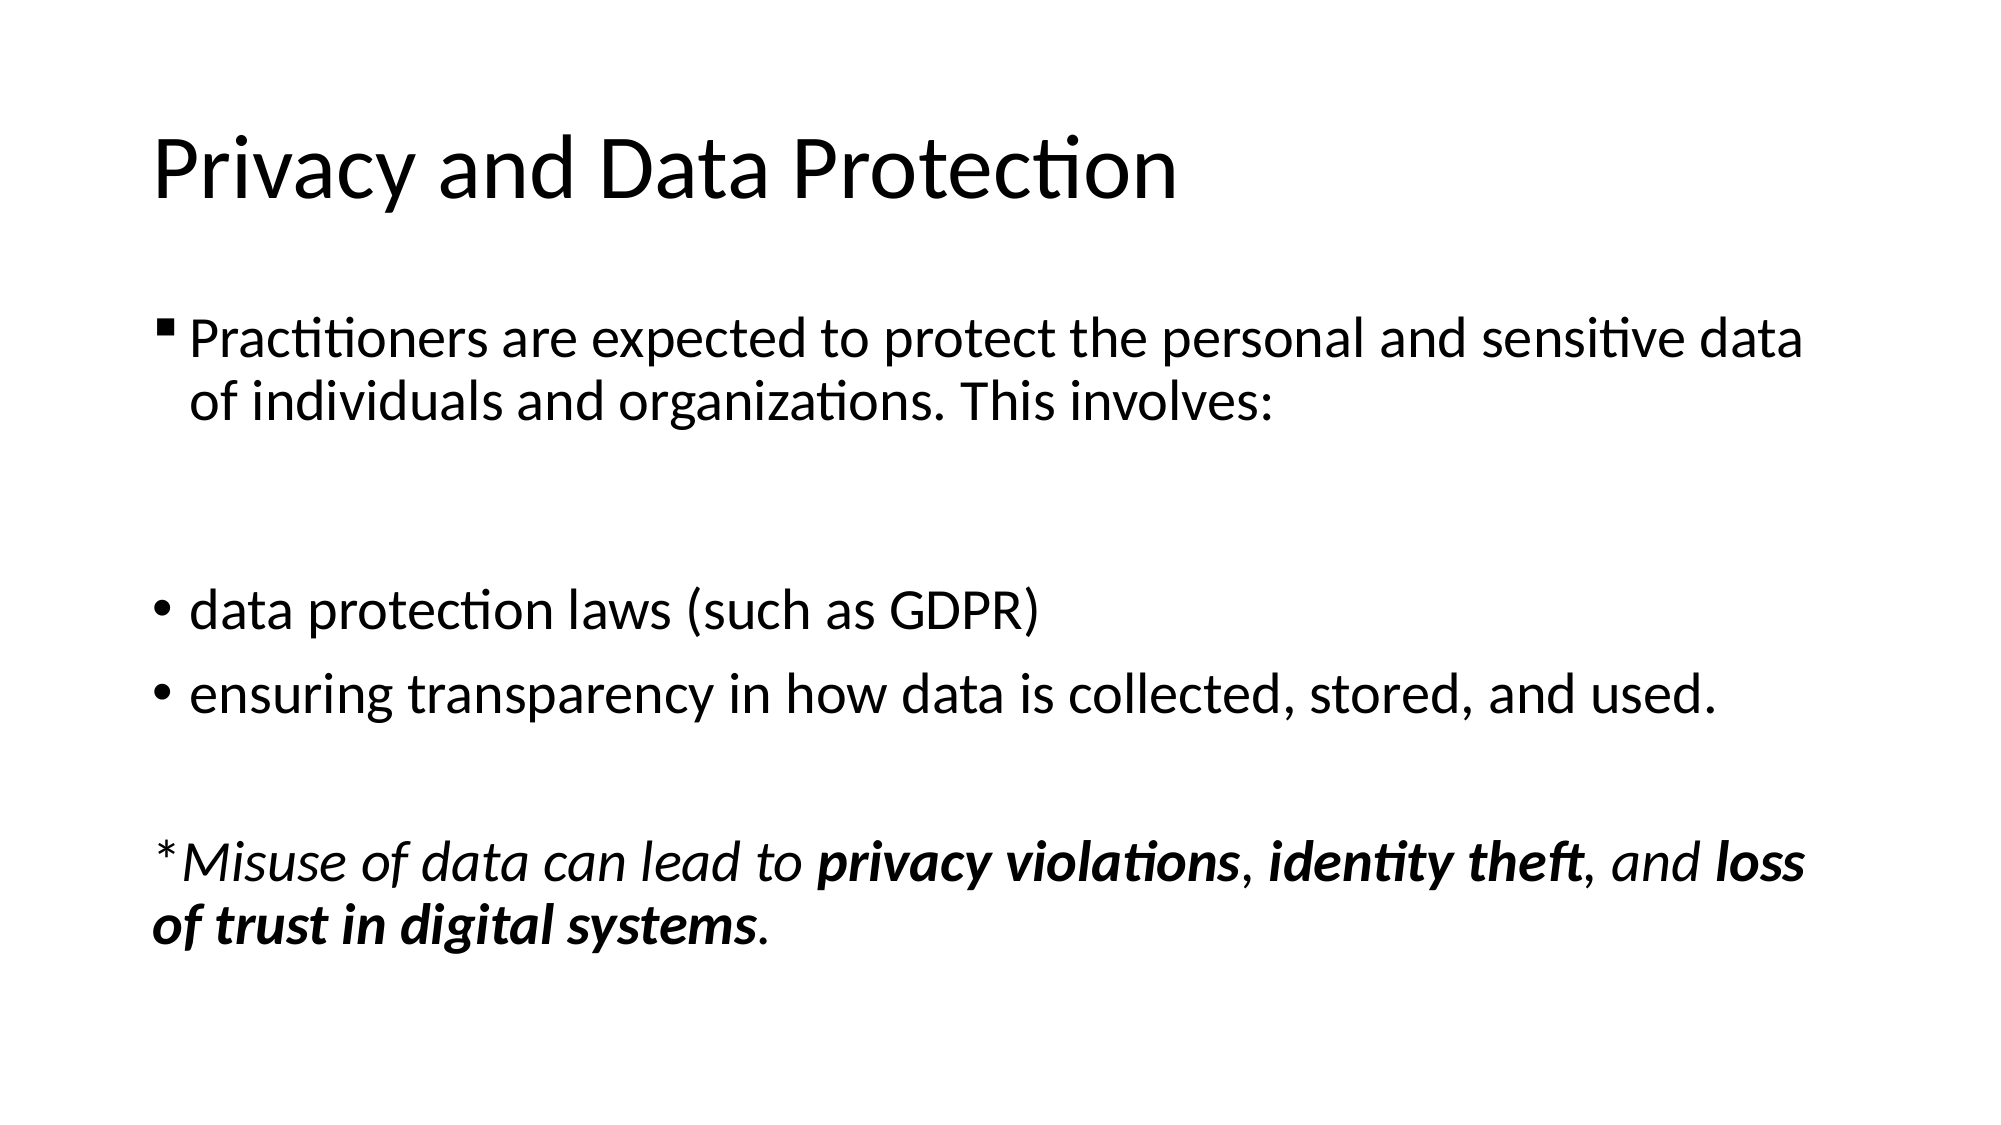

# Privacy and Data Protection
Practitioners are expected to protect the personal and sensitive data of individuals and organizations. This involves:

data protection laws (such as GDPR)
ensuring transparency in how data is collected, stored, and used.

*Misuse of data can lead to privacy violations, identity theft, and loss of trust in digital systems.